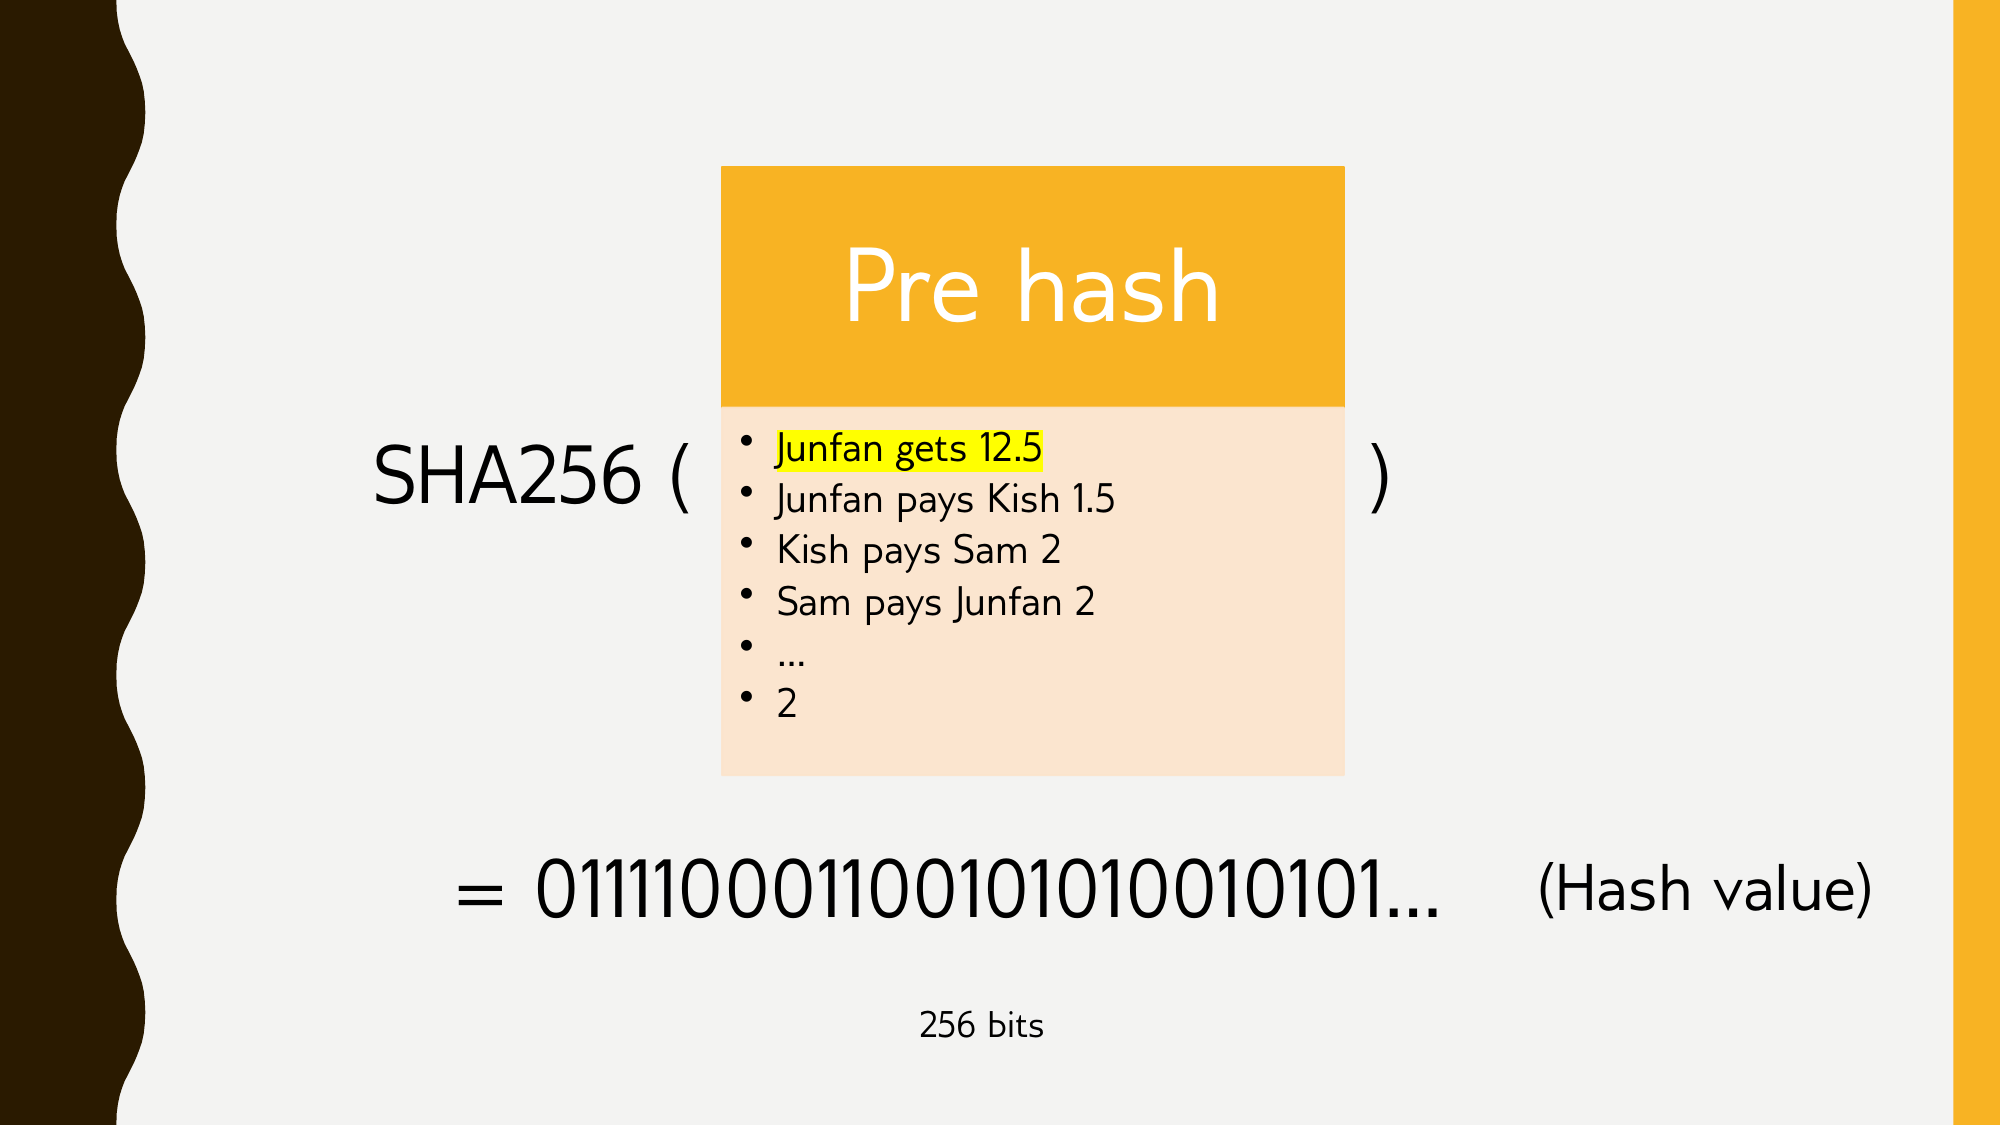

Pre hash
Junfan gets 12.5
Junfan pays Kish 1.5
Kish pays Sam 2
Sam pays Junfan 2
…
2
)
SHA256 (
= 011110001100101010010101…
(Hash value)
256 bits